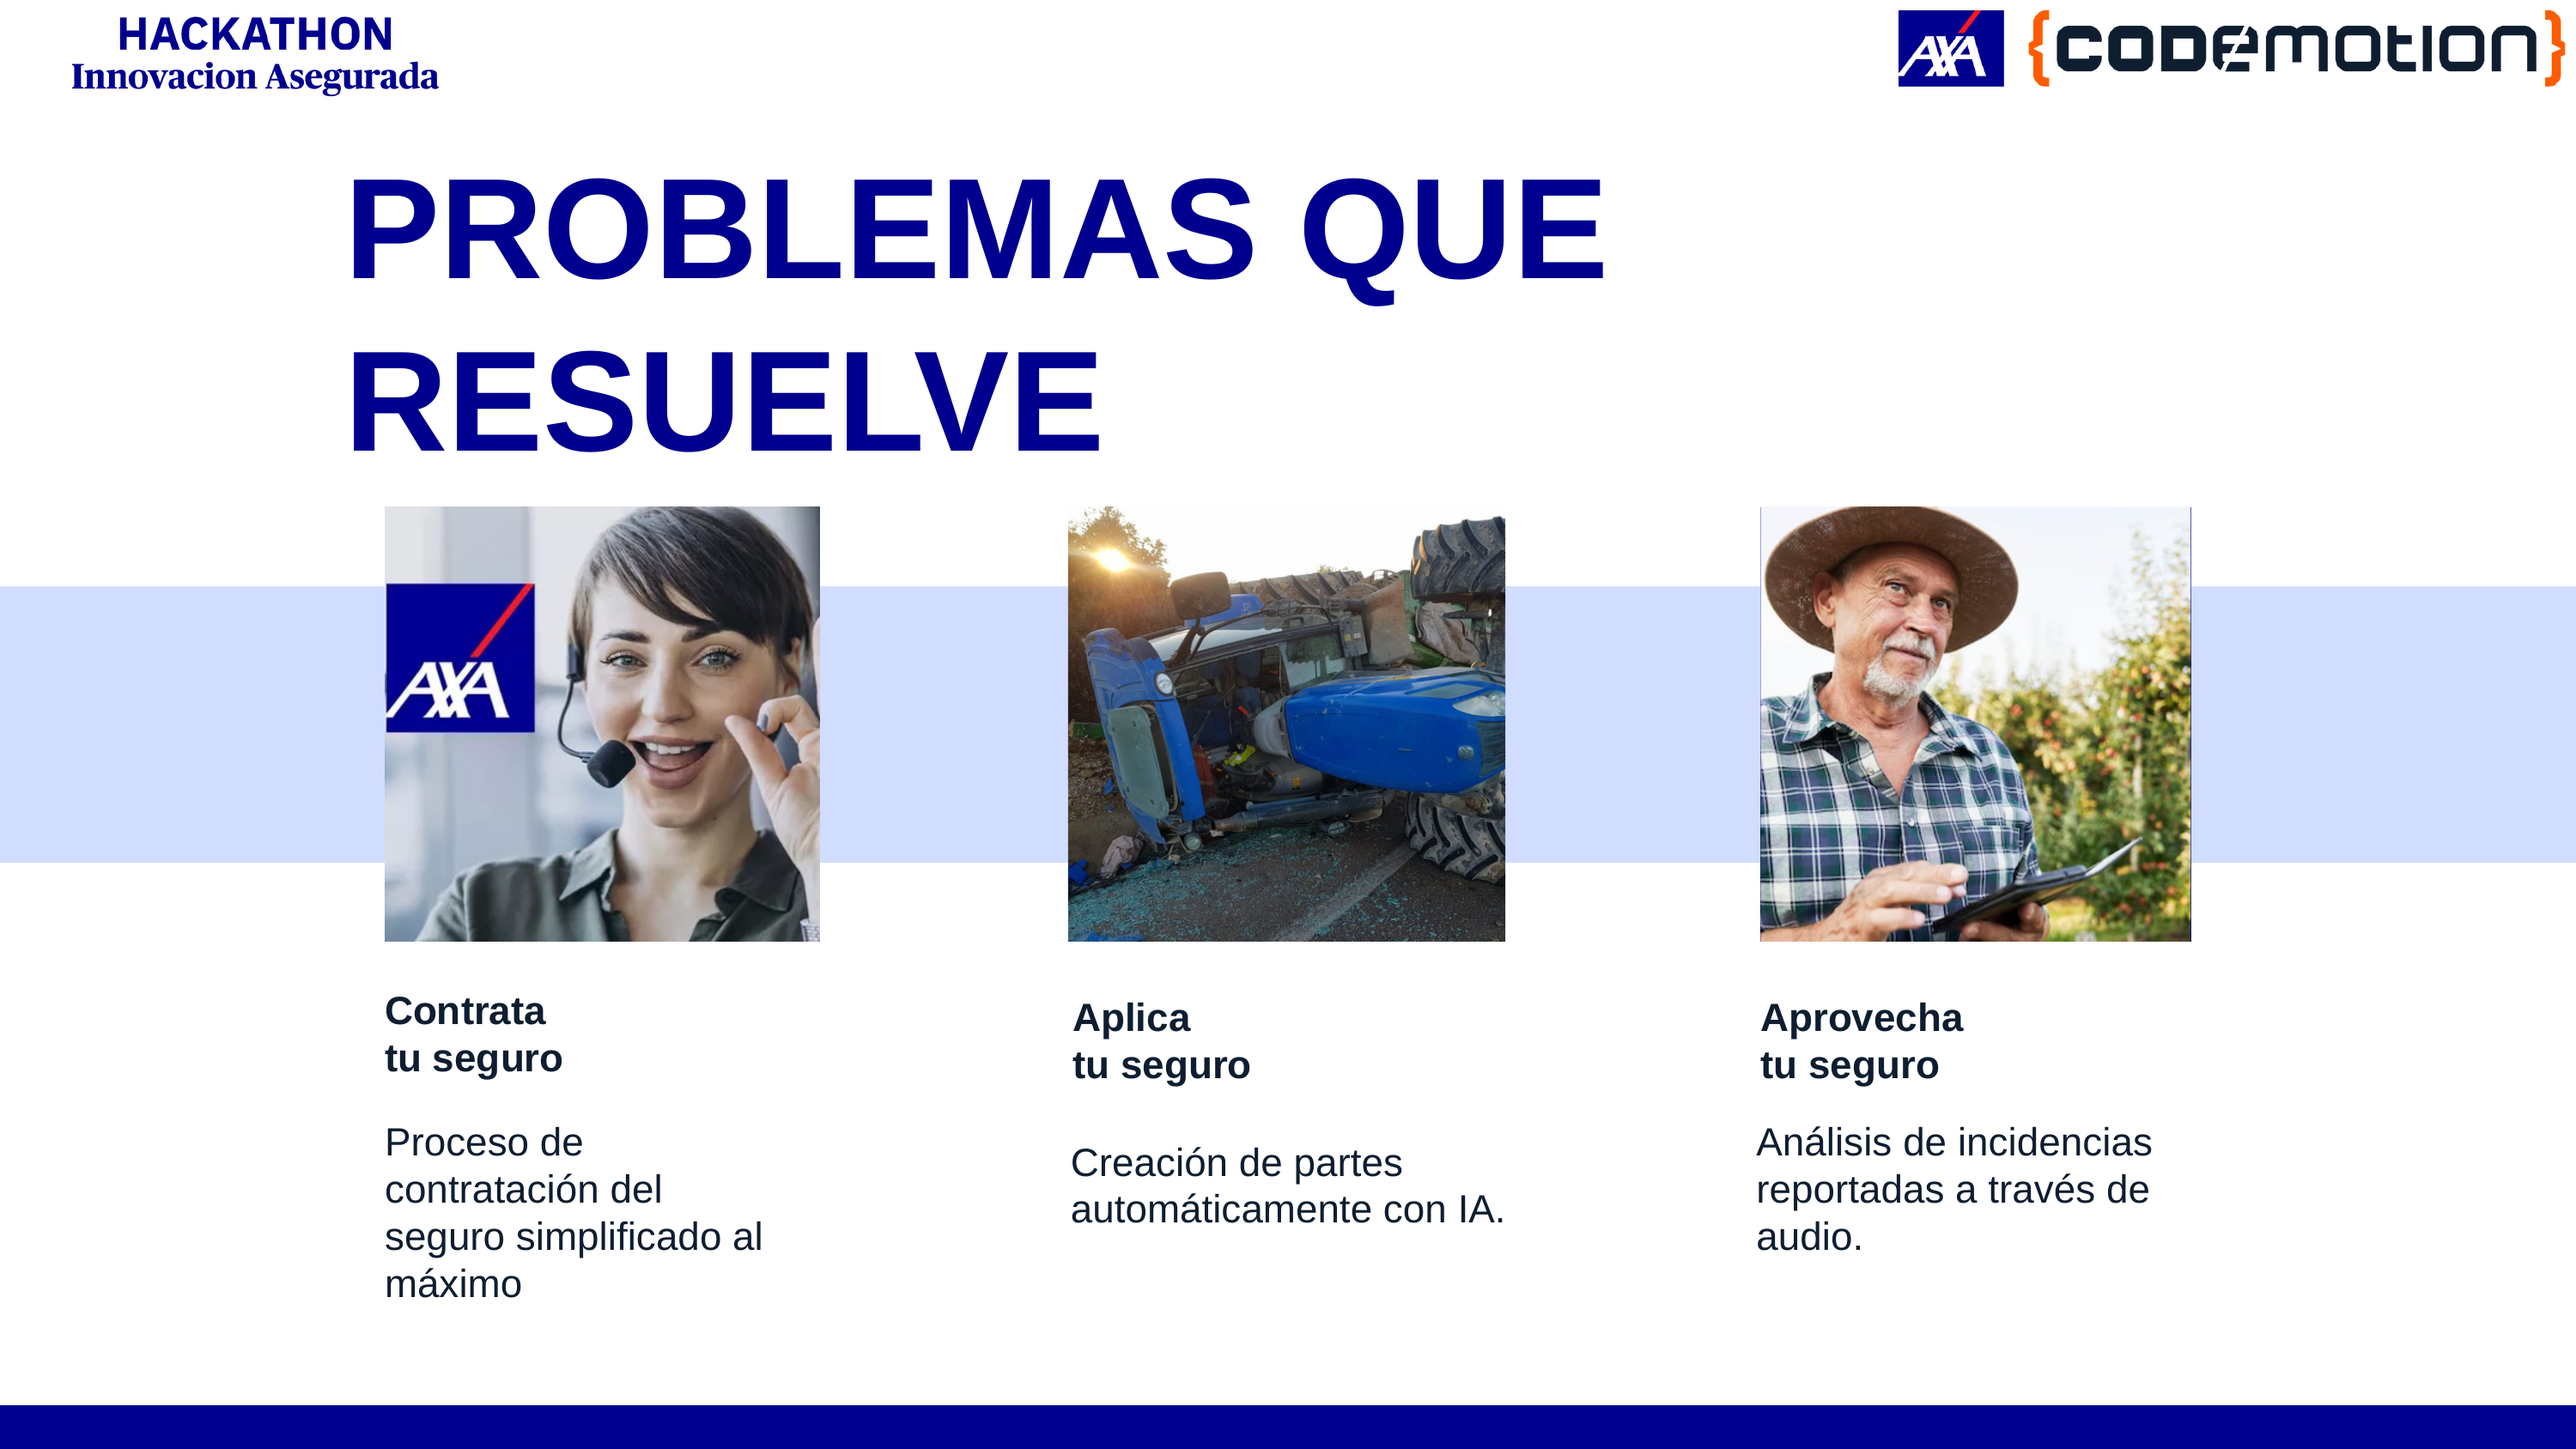

PROBLEMAS QUE RESUELVE

Contrata
tu seguro

Aplica
tu seguro

Aprovecha
tu seguro

Proceso de contratación del seguro simplificado al máximo

Análisis de incidencias reportadas a través de audio.

Creación de partes automáticamente con IA.